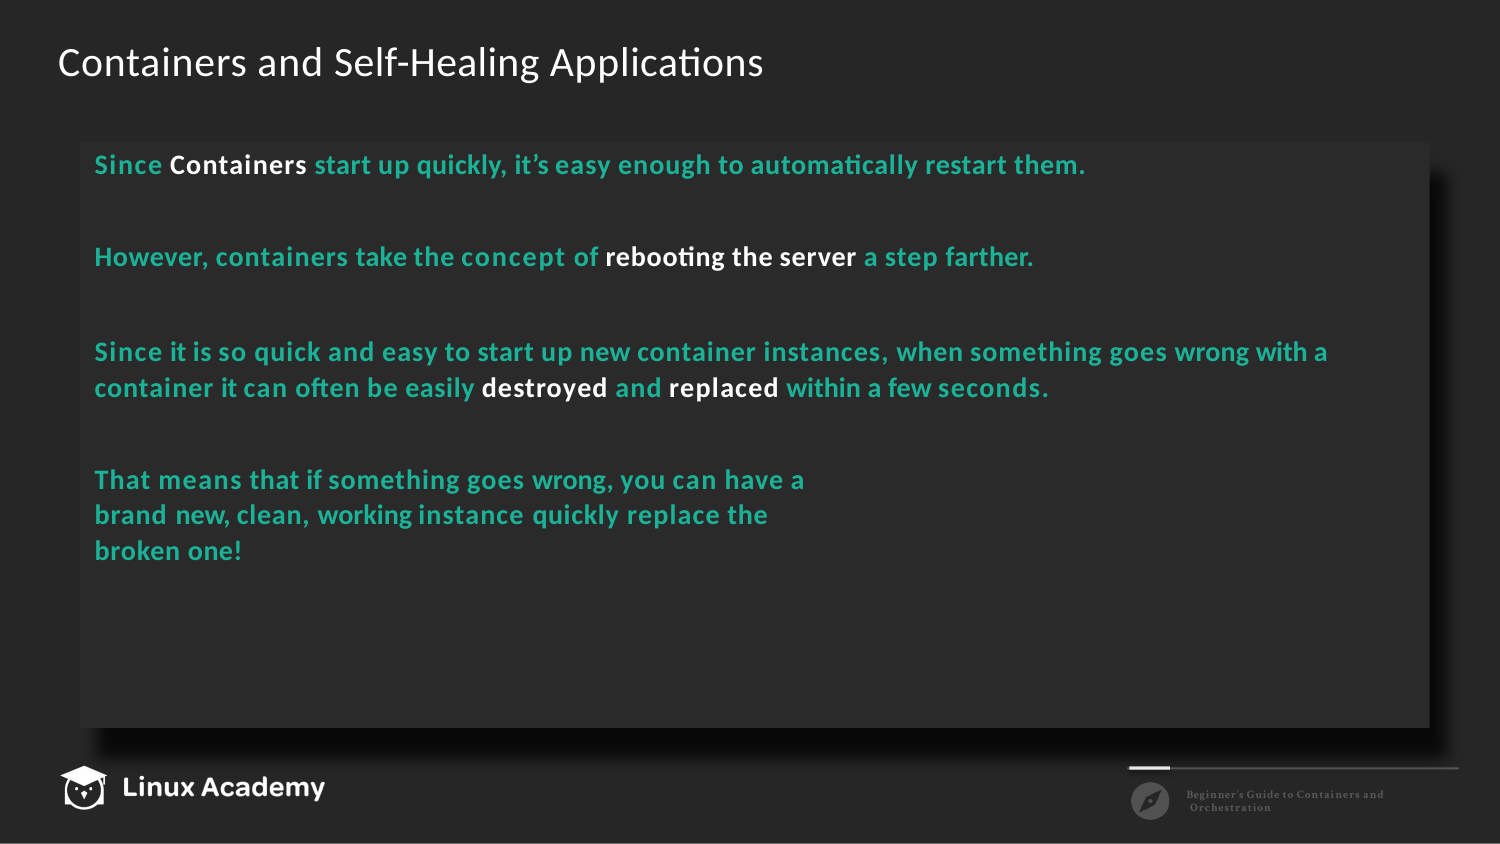

# Containers and Self-Healing Applications

Since Containers start up quickly, it’s easy enough to automatically restart them.

However, containers take the concept of rebooting the server a step farther.

Since it is so quick and easy to start up new container instances, when something goes wrong with a  container it can often be easily destroyed and replaced within a few seconds.

That means that if something goes wrong, you can have a  brand new, clean, working instance quickly replace the
broken one!
Beginner’s Guide to Containers and  Orchestration